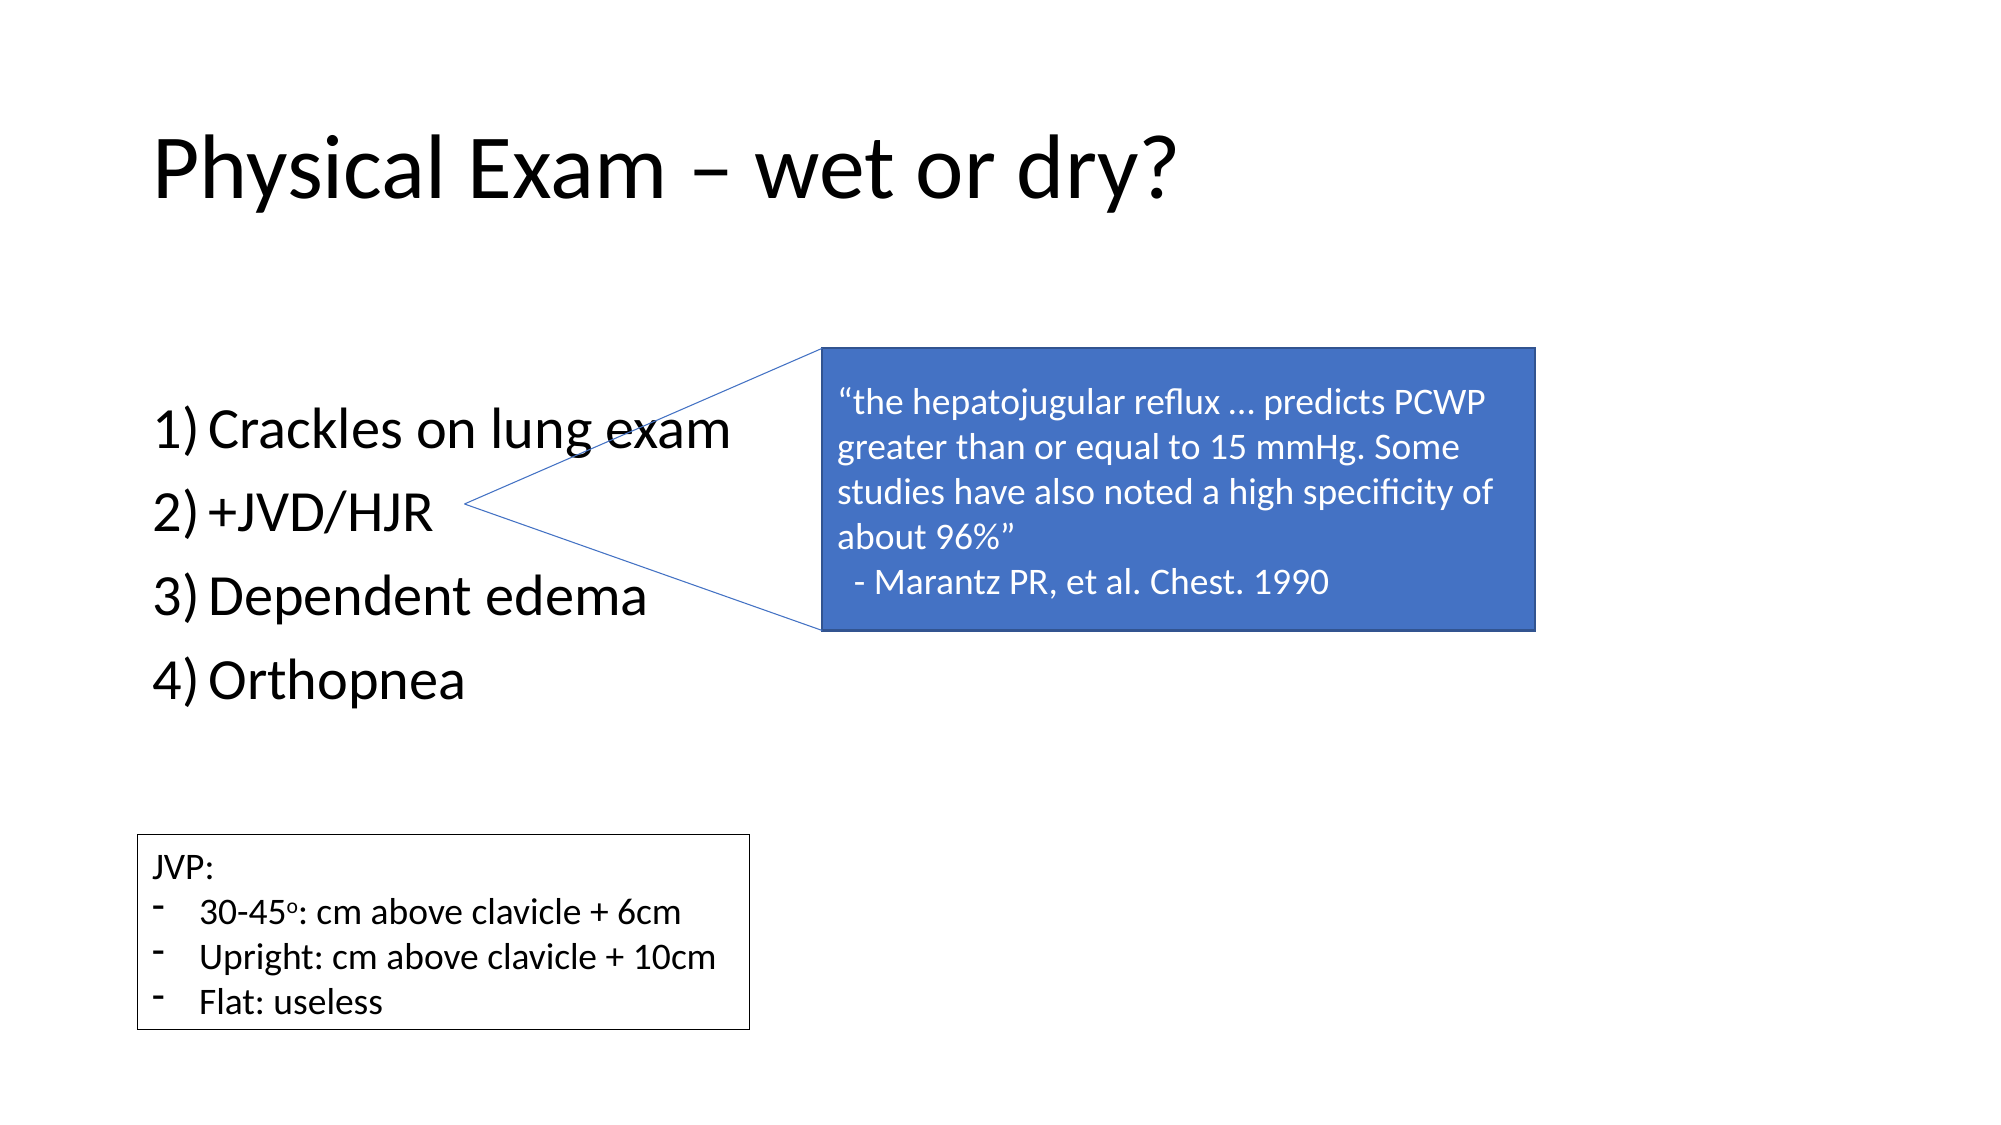

# Physical Exam – wet or dry?

Crackles on lung exam
+JVD/HJR
Dependent edema
Orthopnea

“the hepatojugular reflux … predicts PCWP greater than or equal to 15 mmHg. Some studies have also noted a high specificity of about 96%”
  - Marantz PR, et al. Chest. 1990
JVP:
30-45o: cm above clavicle + 6cm
Upright: cm above clavicle + 10cm
Flat: useless